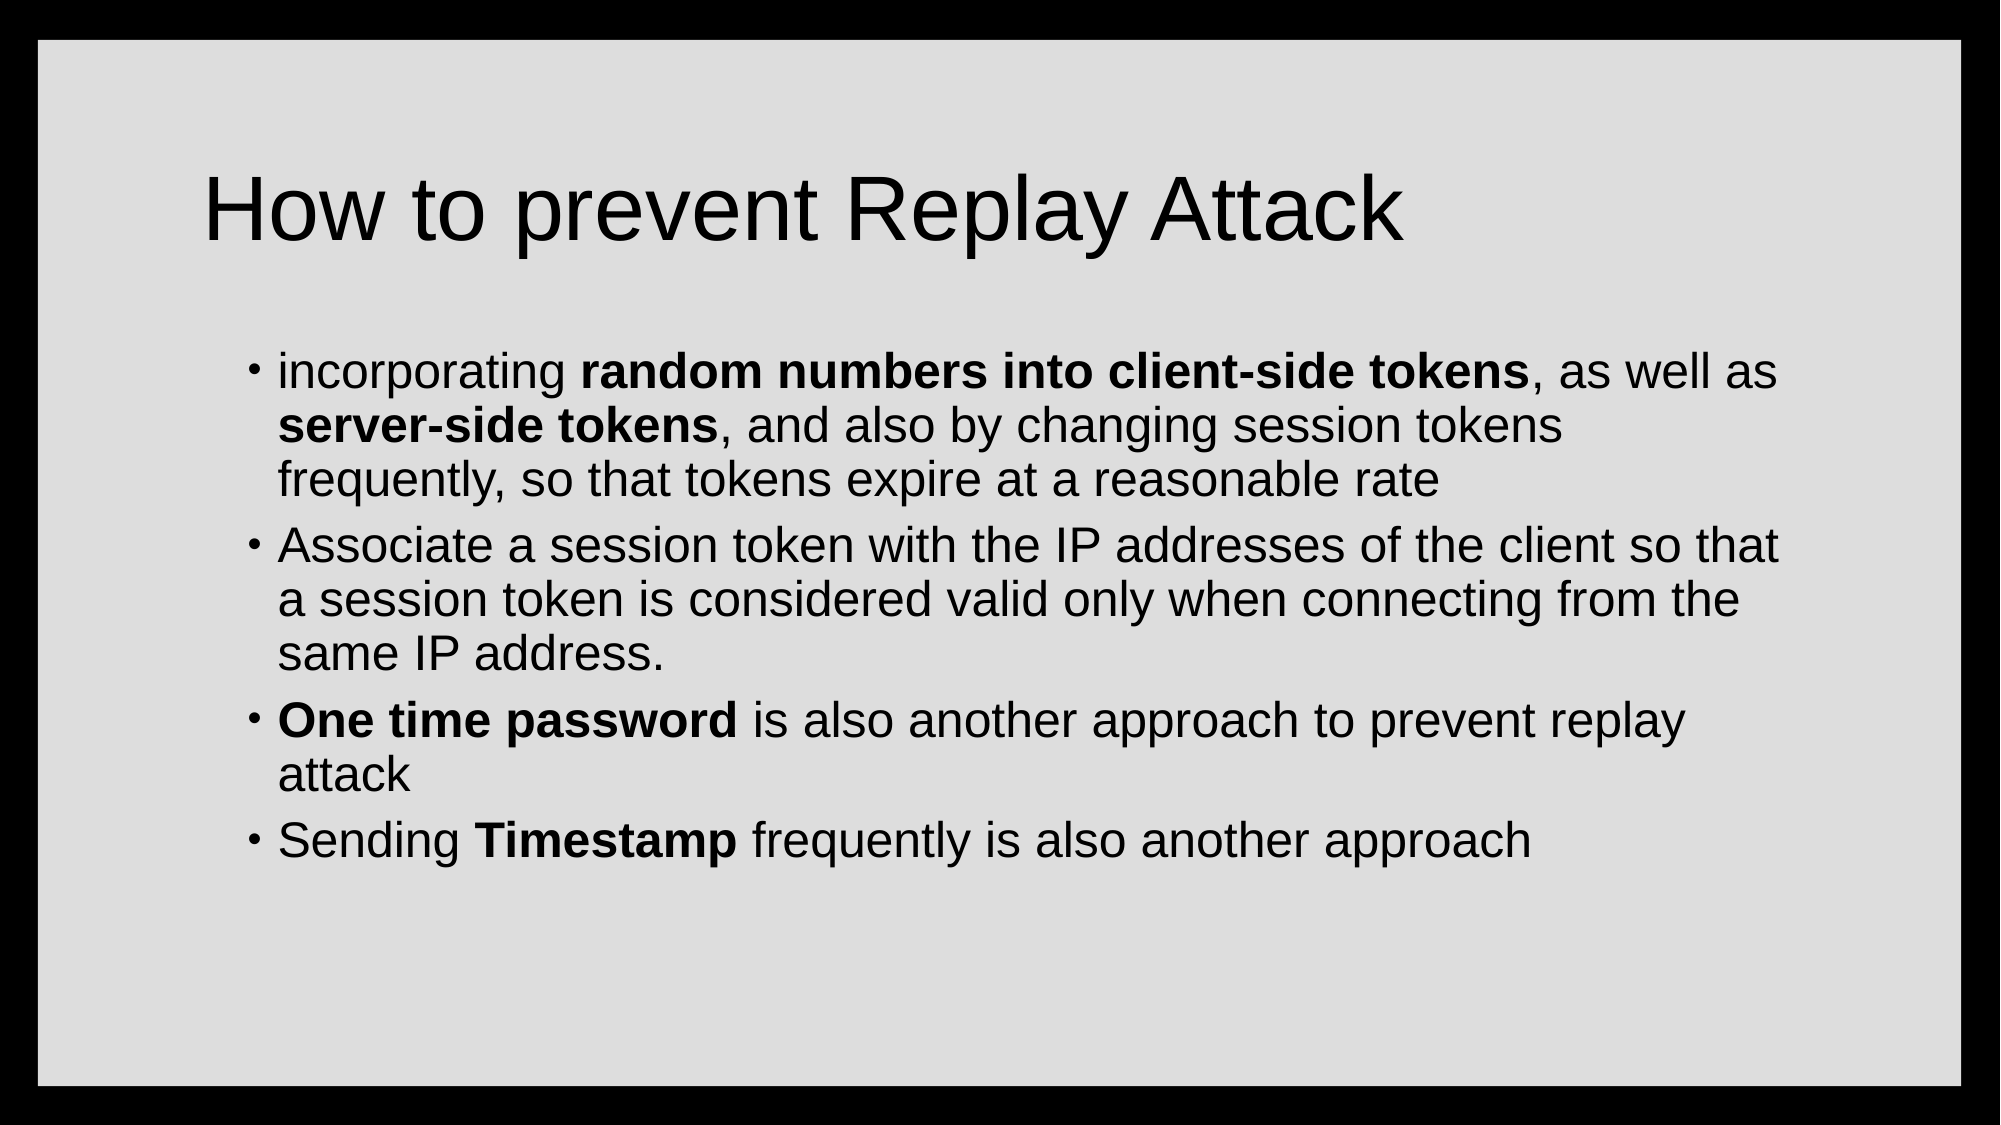

# How to prevent Replay Attack
incorporating random numbers into client-side tokens, as well as server-side tokens, and also by changing session tokens frequently, so that tokens expire at a reasonable rate
Associate a session token with the IP addresses of the client so that a session token is considered valid only when connecting from the same IP address.
One time password is also another approach to prevent replay attack
Sending Timestamp frequently is also another approach